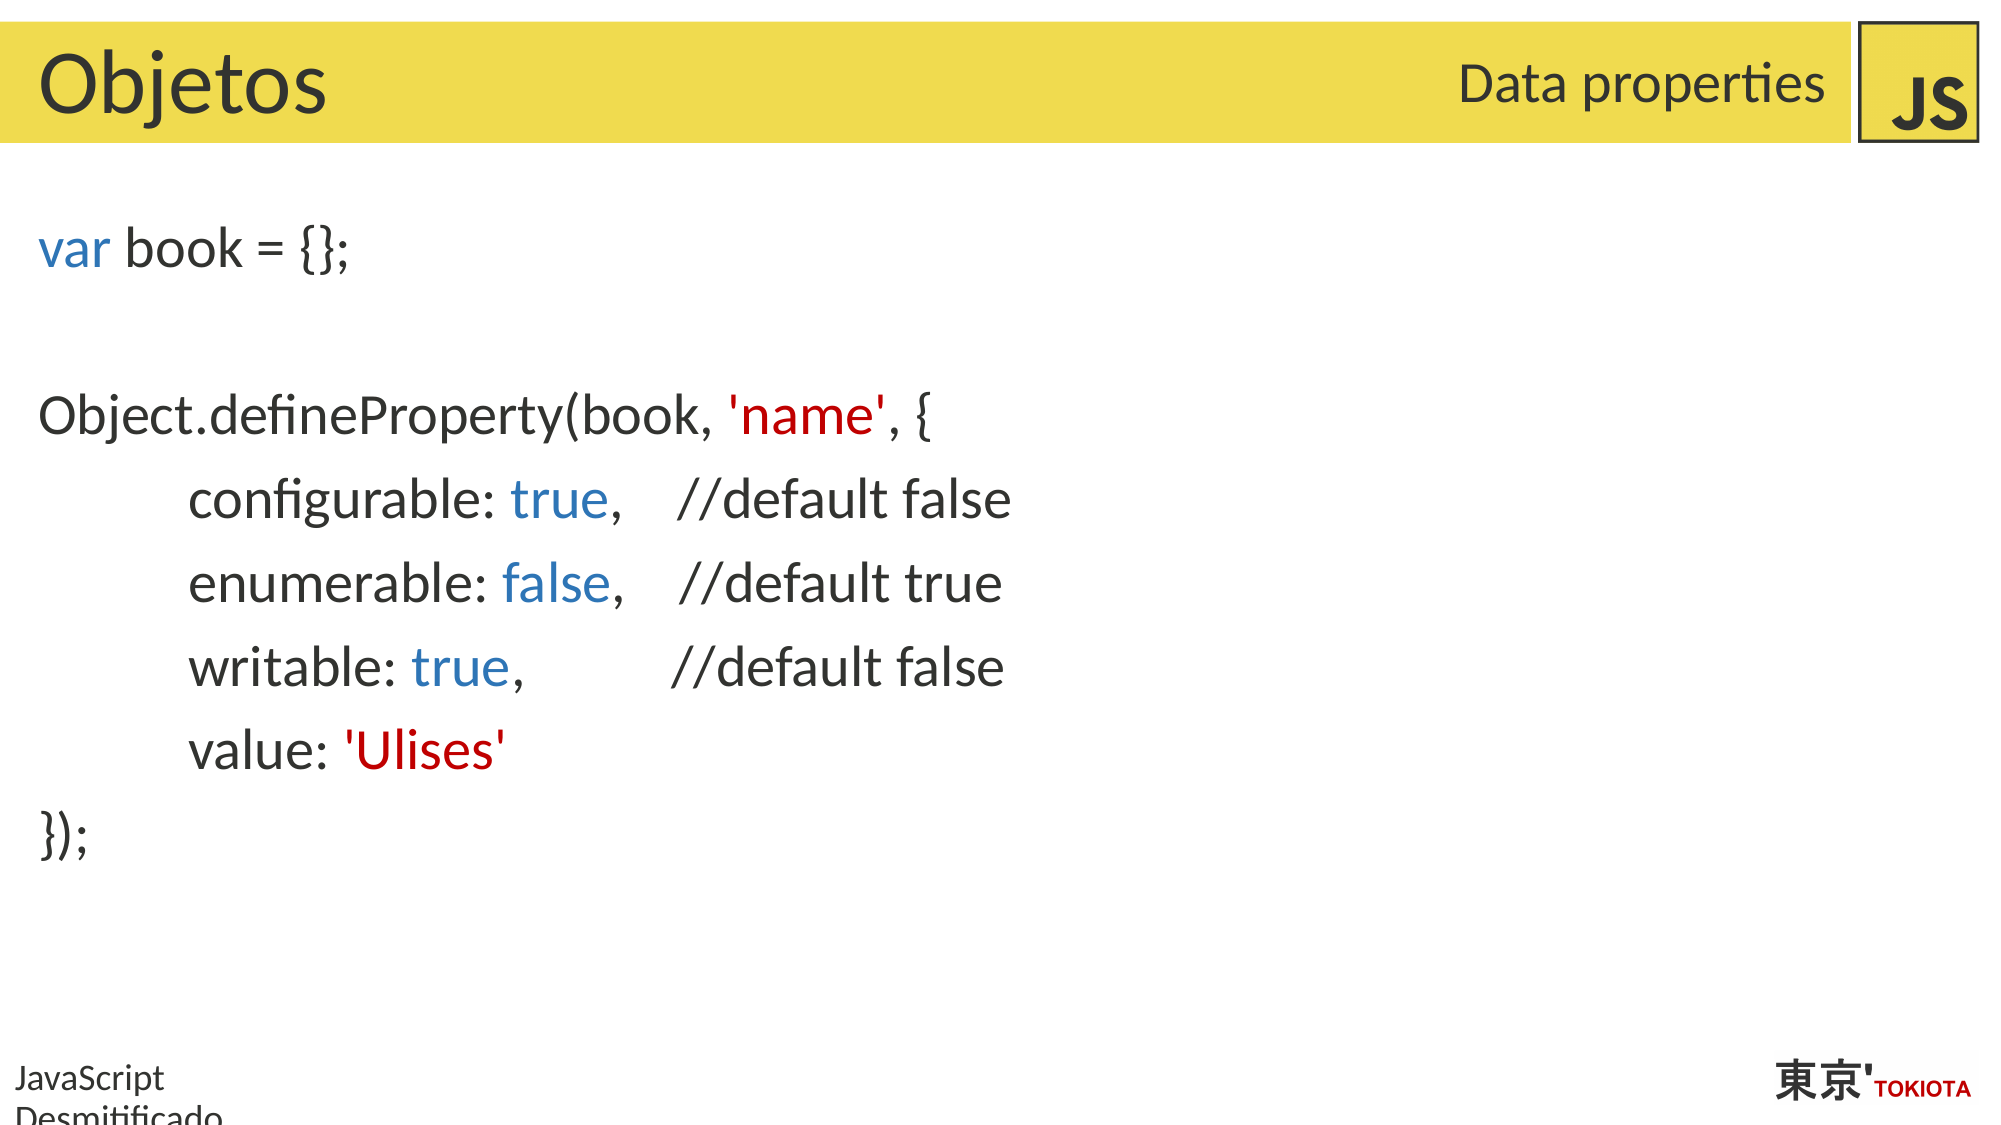

# Objetos
Data properties
var book = {};

Object.defineProperty(book, 'name', {
	configurable: true,    //default false
	enumerable: false,    //default true
	writable: true,           //default false
	value: 'Ulises'
});